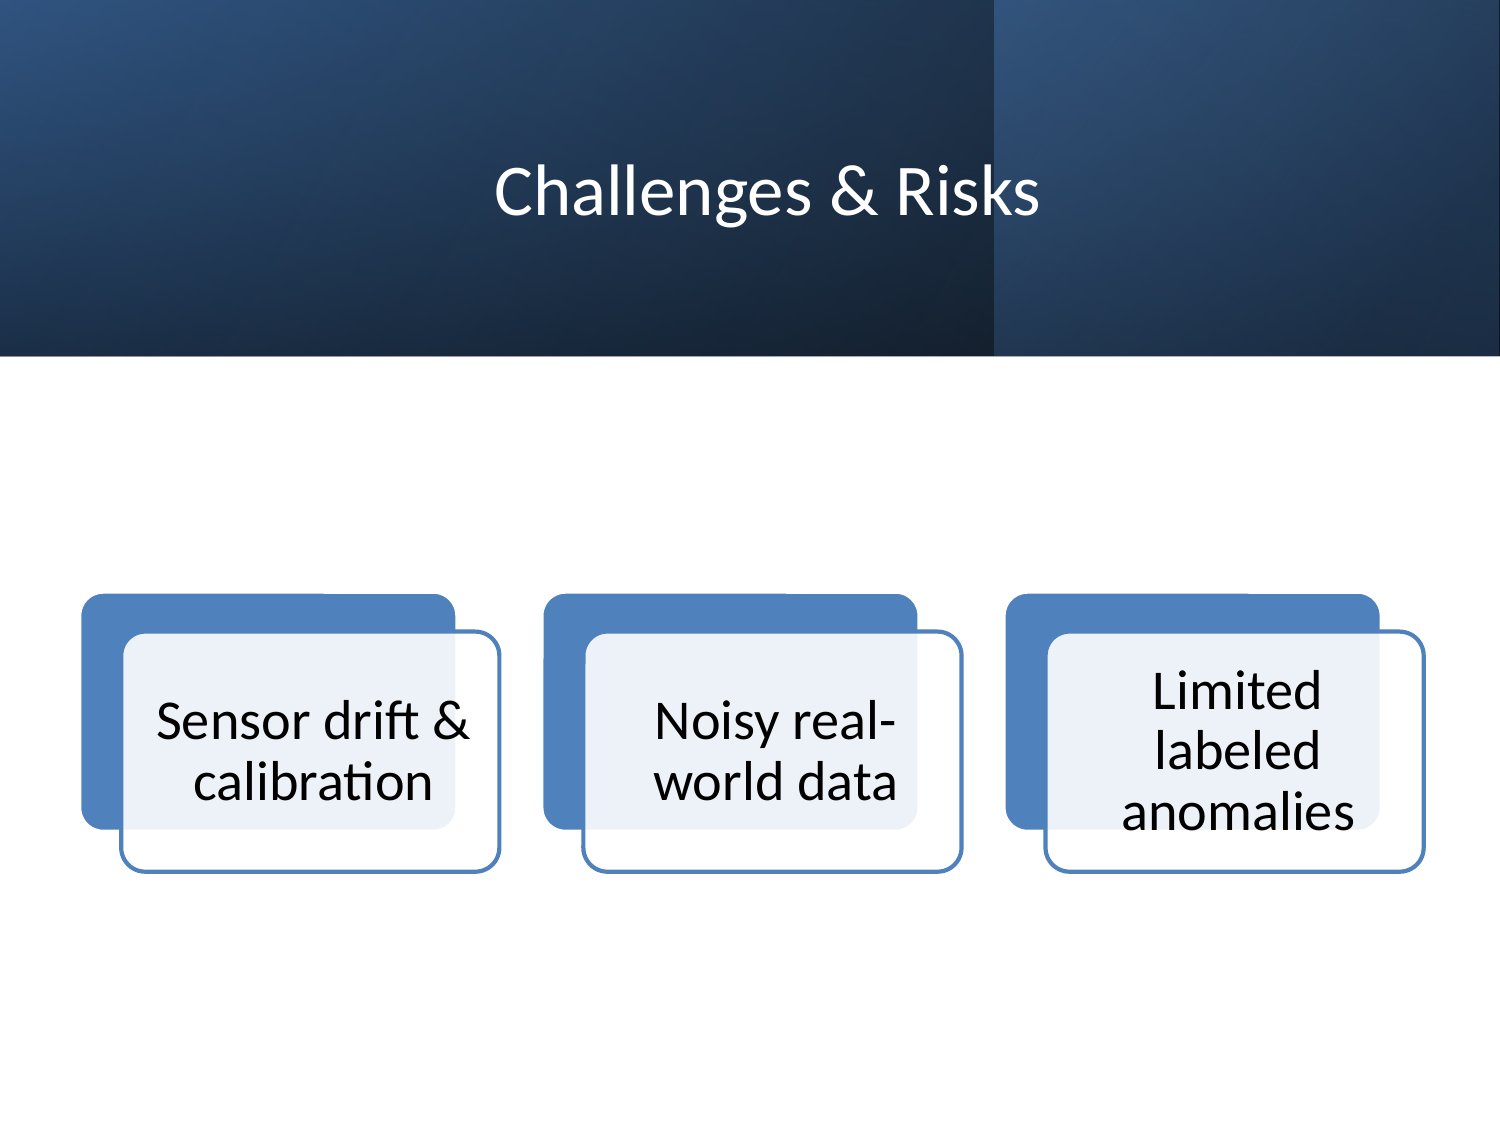

# Challenges & Risks
Sensor drift & calibration
Noisy real-world data
Limited labeled anomalies